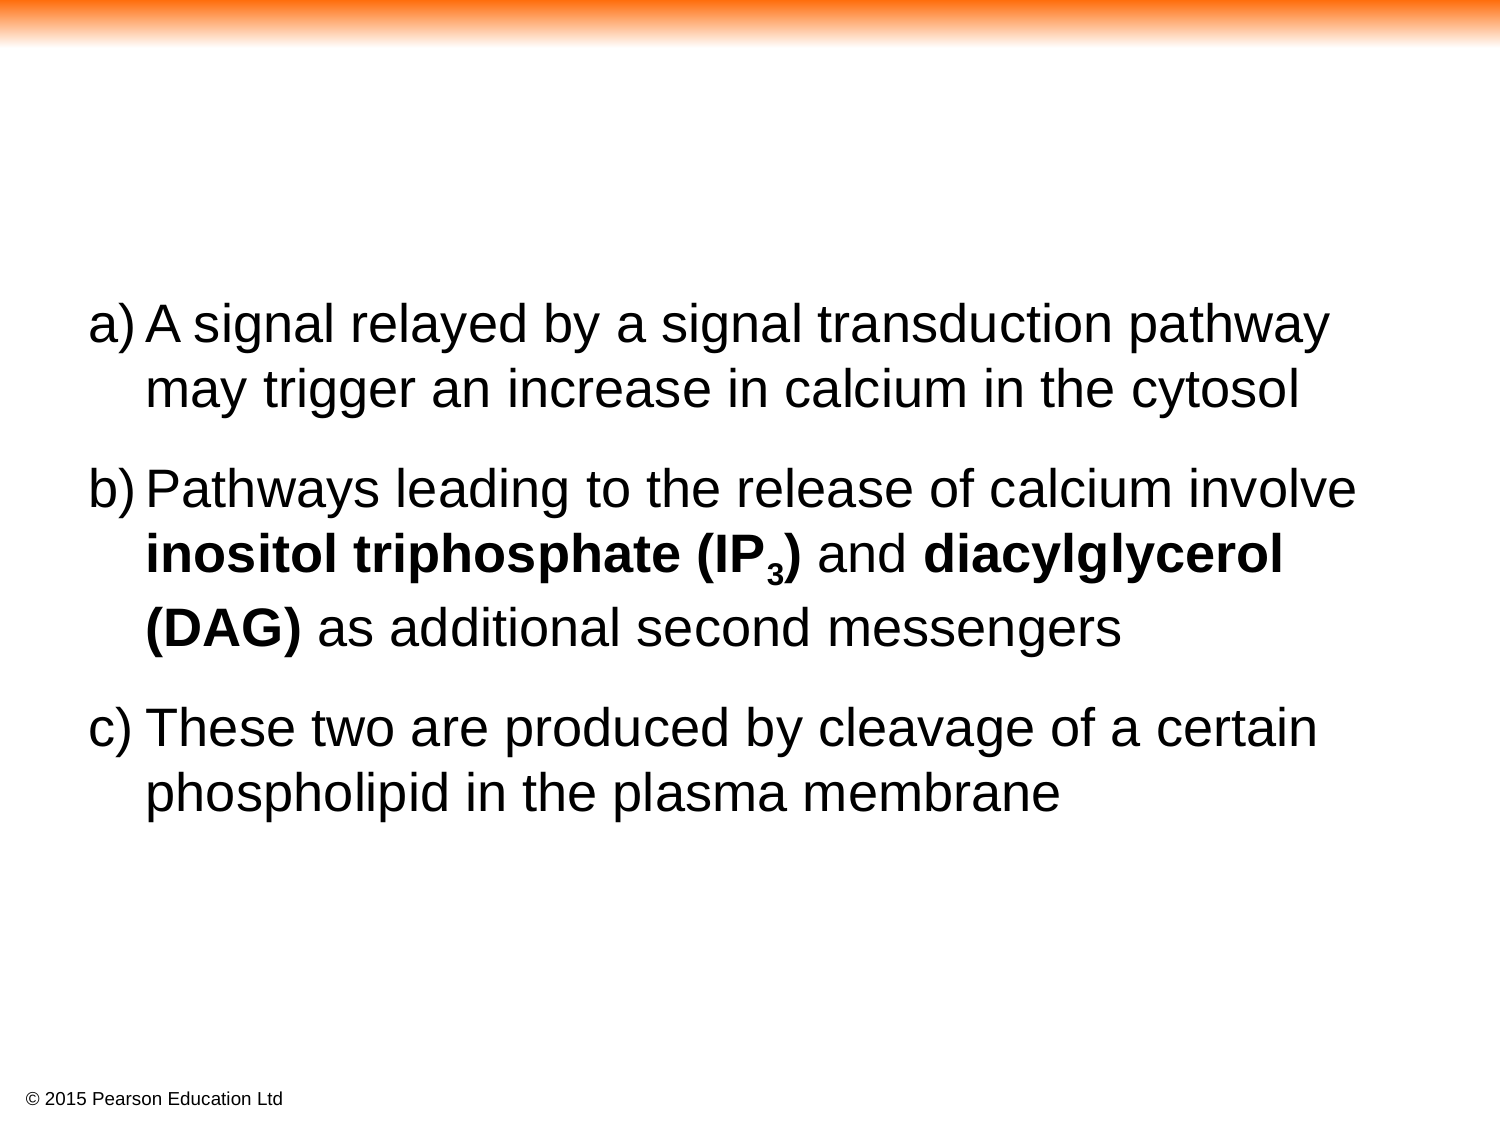

A signal relayed by a signal transduction pathway may trigger an increase in calcium in the cytosol
Pathways leading to the release of calcium involve inositol triphosphate (IP3) and diacylglycerol (DAG) as additional second messengers
These two are produced by cleavage of a certain phospholipid in the plasma membrane